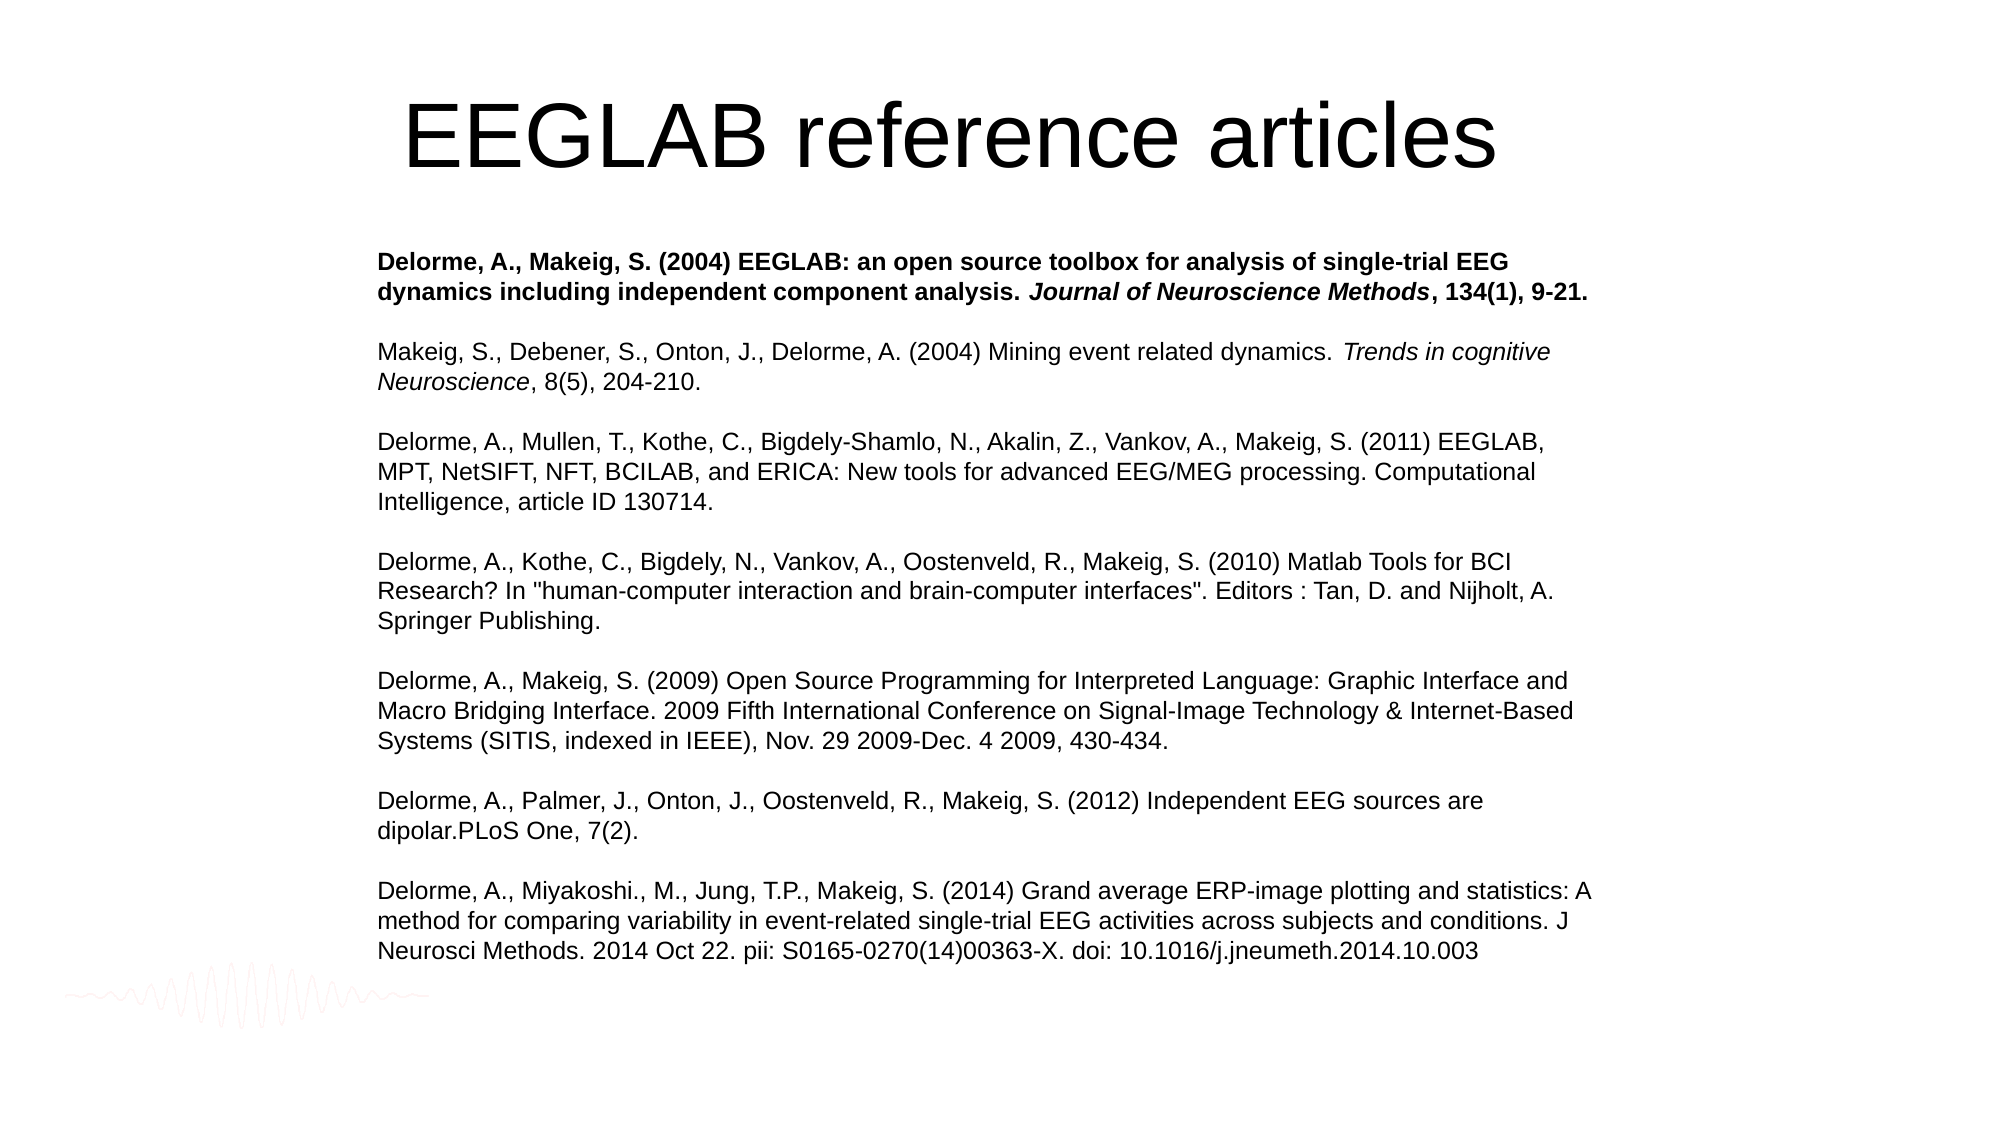

# EEGLAB reference articles
Delorme, A., Makeig, S. (2004) EEGLAB: an open source toolbox for analysis of single-trial EEG dynamics including independent component analysis. Journal of Neuroscience Methods, 134(1), 9-21.

Makeig, S., Debener, S., Onton, J., Delorme, A. (2004) Mining event related dynamics. Trends in cognitive Neuroscience, 8(5), 204-210.

Delorme, A., Mullen, T., Kothe, C., Bigdely-Shamlo, N., Akalin, Z., Vankov, A., Makeig, S. (2011) EEGLAB, MPT, NetSIFT, NFT, BCILAB, and ERICA: New tools for advanced EEG/MEG processing. Computational Intelligence, article ID 130714.

Delorme, A., Kothe, C., Bigdely, N., Vankov, A., Oostenveld, R., Makeig, S. (2010) Matlab Tools for BCI Research? In "human-computer interaction and brain-computer interfaces". Editors : Tan, D. and Nijholt, A. Springer Publishing.

Delorme, A., Makeig, S. (2009) Open Source Programming for Interpreted Language: Graphic Interface and Macro Bridging Interface. 2009 Fifth International Conference on Signal-Image Technology & Internet-Based Systems (SITIS, indexed in IEEE), Nov. 29 2009-Dec. 4 2009, 430-434.

Delorme, A., Palmer, J., Onton, J., Oostenveld, R., Makeig, S. (2012) Independent EEG sources are dipolar.PLoS One, 7(2).

Delorme, A., Miyakoshi., M., Jung, T.P., Makeig, S. (2014) Grand average ERP-image plotting and statistics: A method for comparing variability in event-related single-trial EEG activities across subjects and conditions. J Neurosci Methods. 2014 Oct 22. pii: S0165-0270(14)00363-X. doi: 10.1016/j.jneumeth.2014.10.003